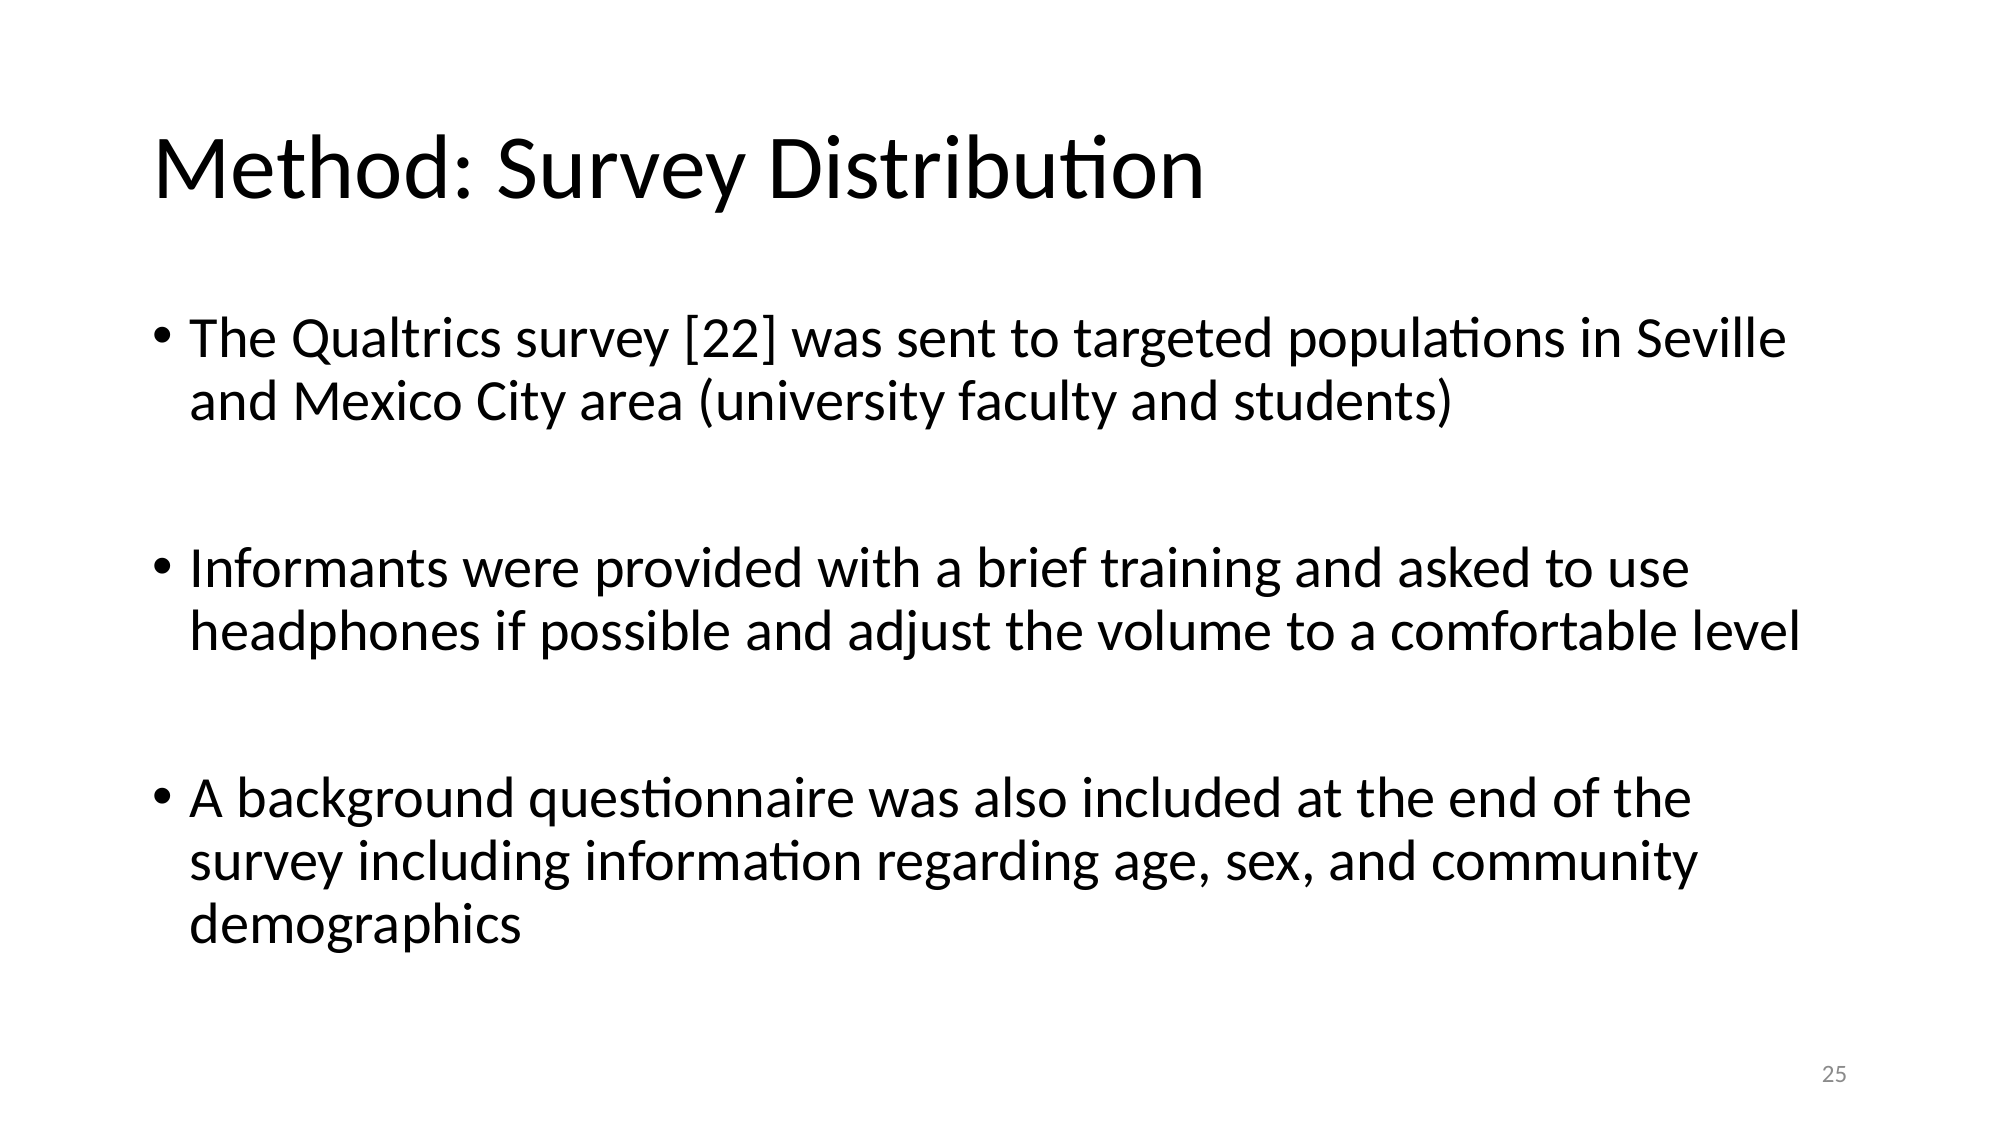

# Method: Survey Distribution
The Qualtrics survey [22] was sent to targeted populations in Seville and Mexico City area (university faculty and students)

Informants were provided with a brief training and asked to use headphones if possible and adjust the volume to a comfortable level

A background questionnaire was also included at the end of the survey including information regarding age, sex, and community demographics

25